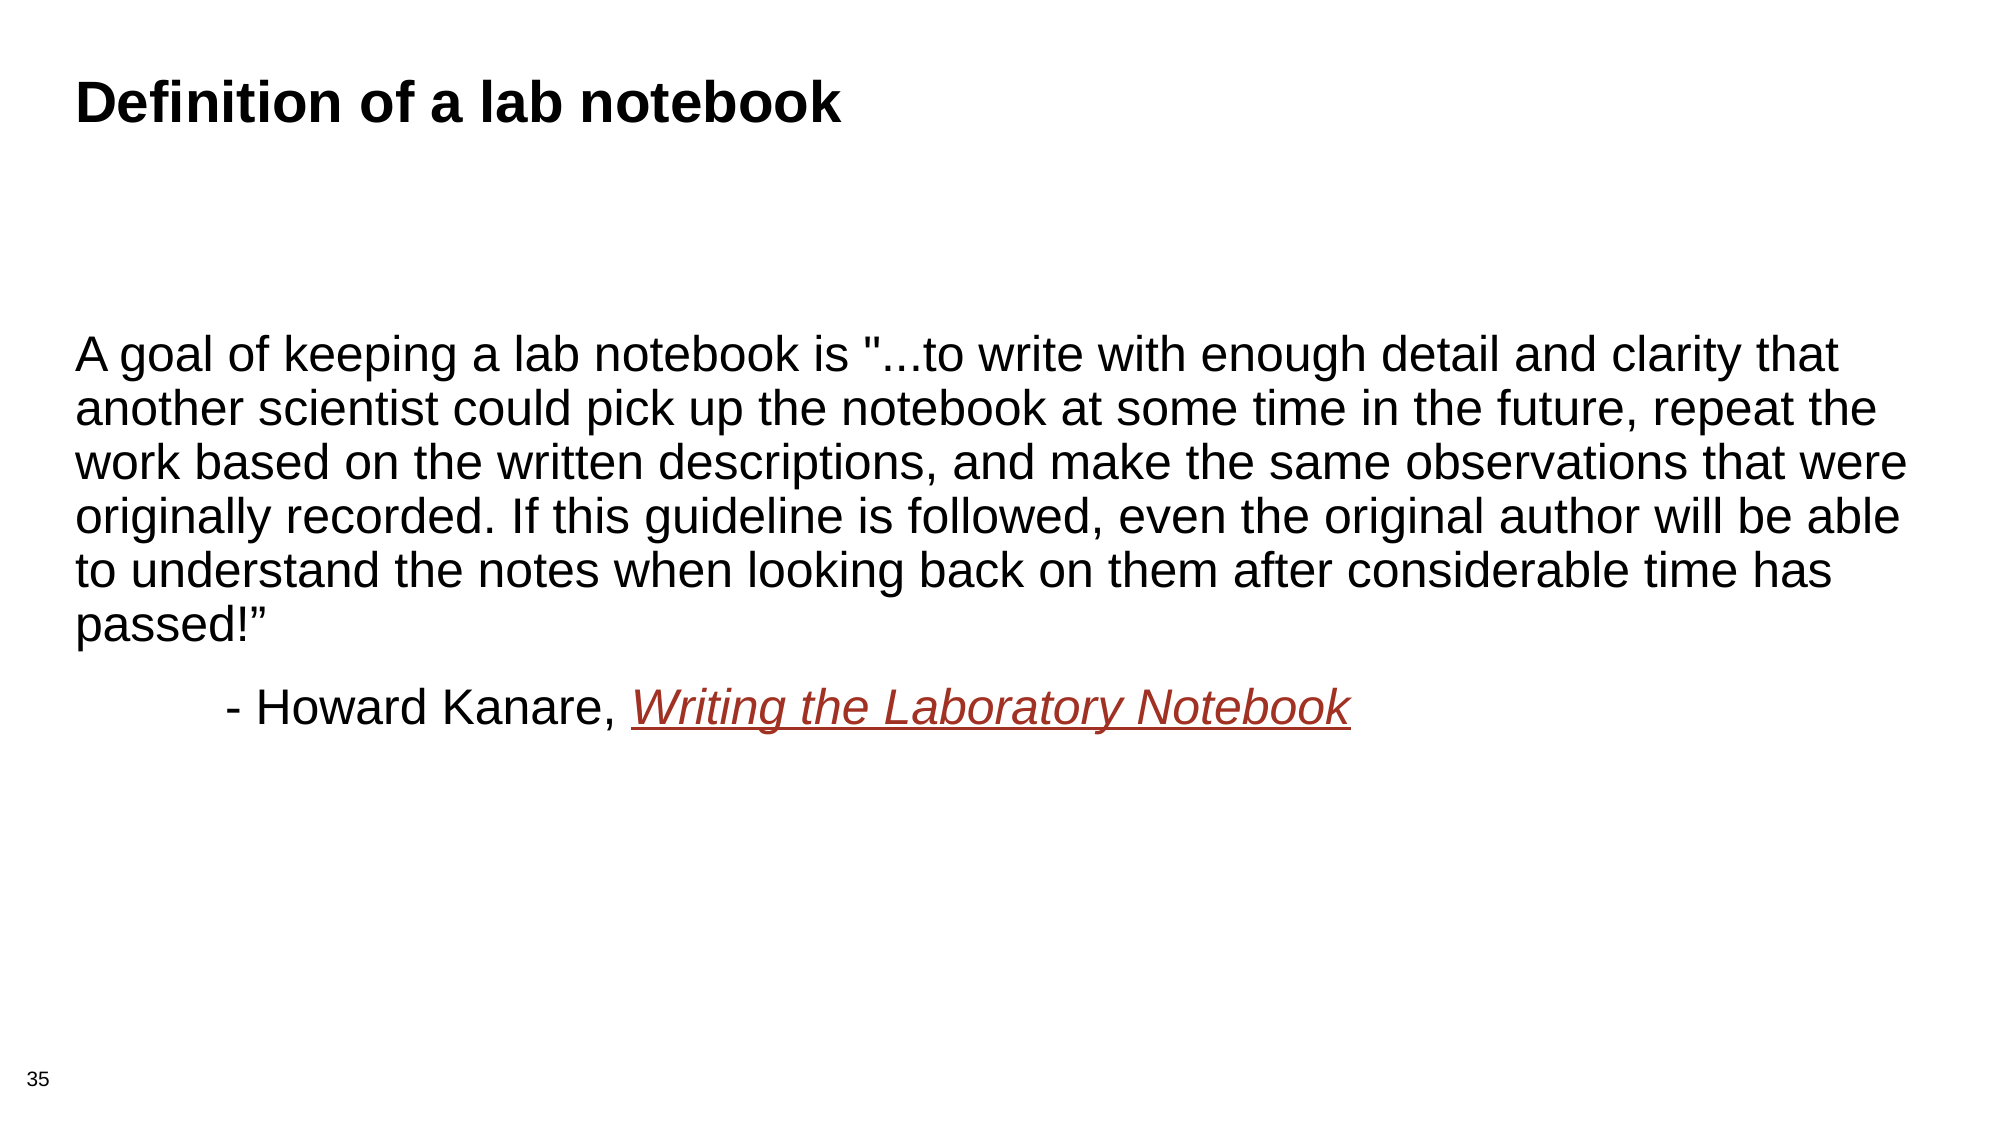

# Definition of a lab notebook
A goal of keeping a lab notebook is "...to write with enough detail and clarity that another scientist could pick up the notebook at some time in the future, repeat the work based on the written descriptions, and make the same observations that were originally recorded. If this guideline is followed, even the original author will be able to understand the notes when looking back on them after considerable time has passed!”
	- Howard Kanare, Writing the Laboratory Notebook